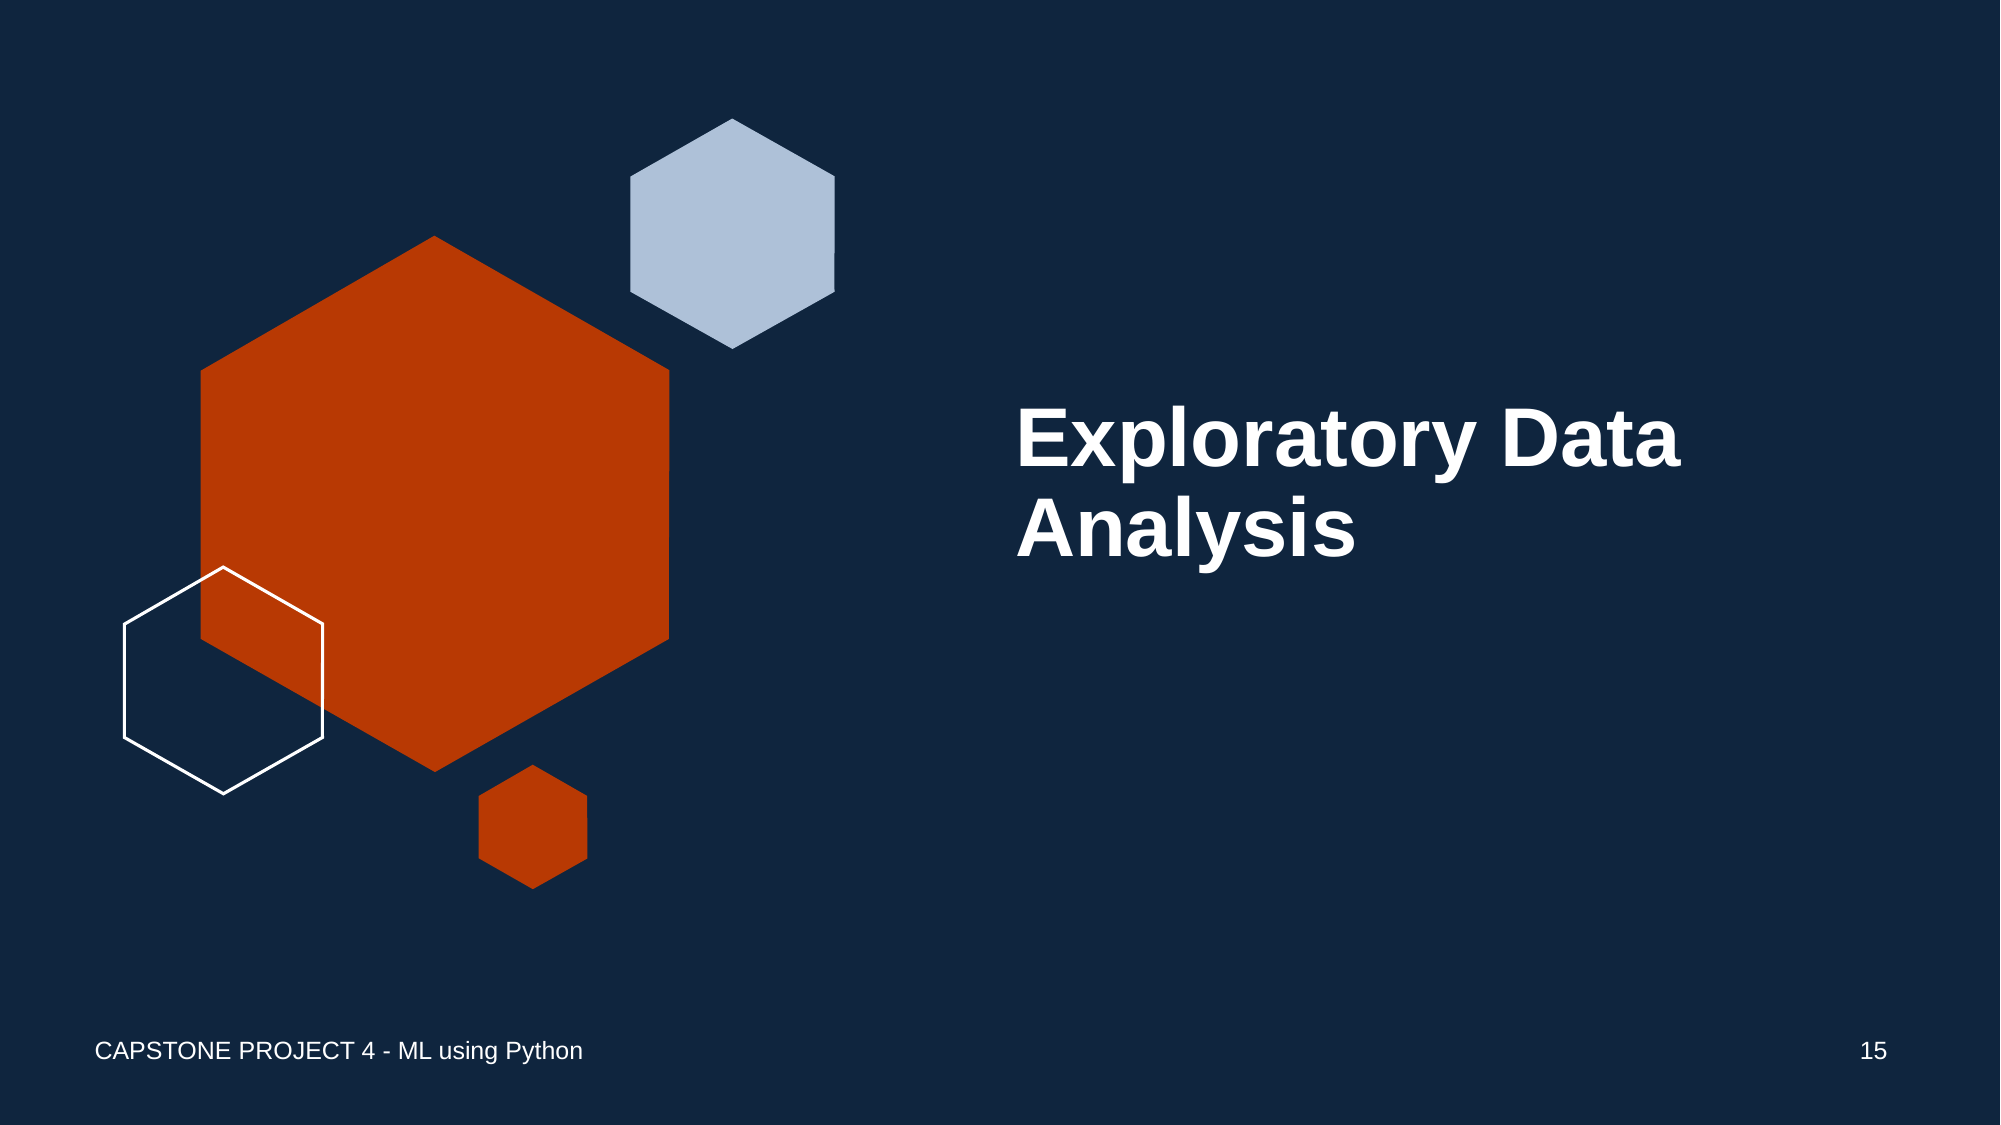

# Exploratory Data Analysis
15
CAPSTONE PROJECT 4 - ML using Python